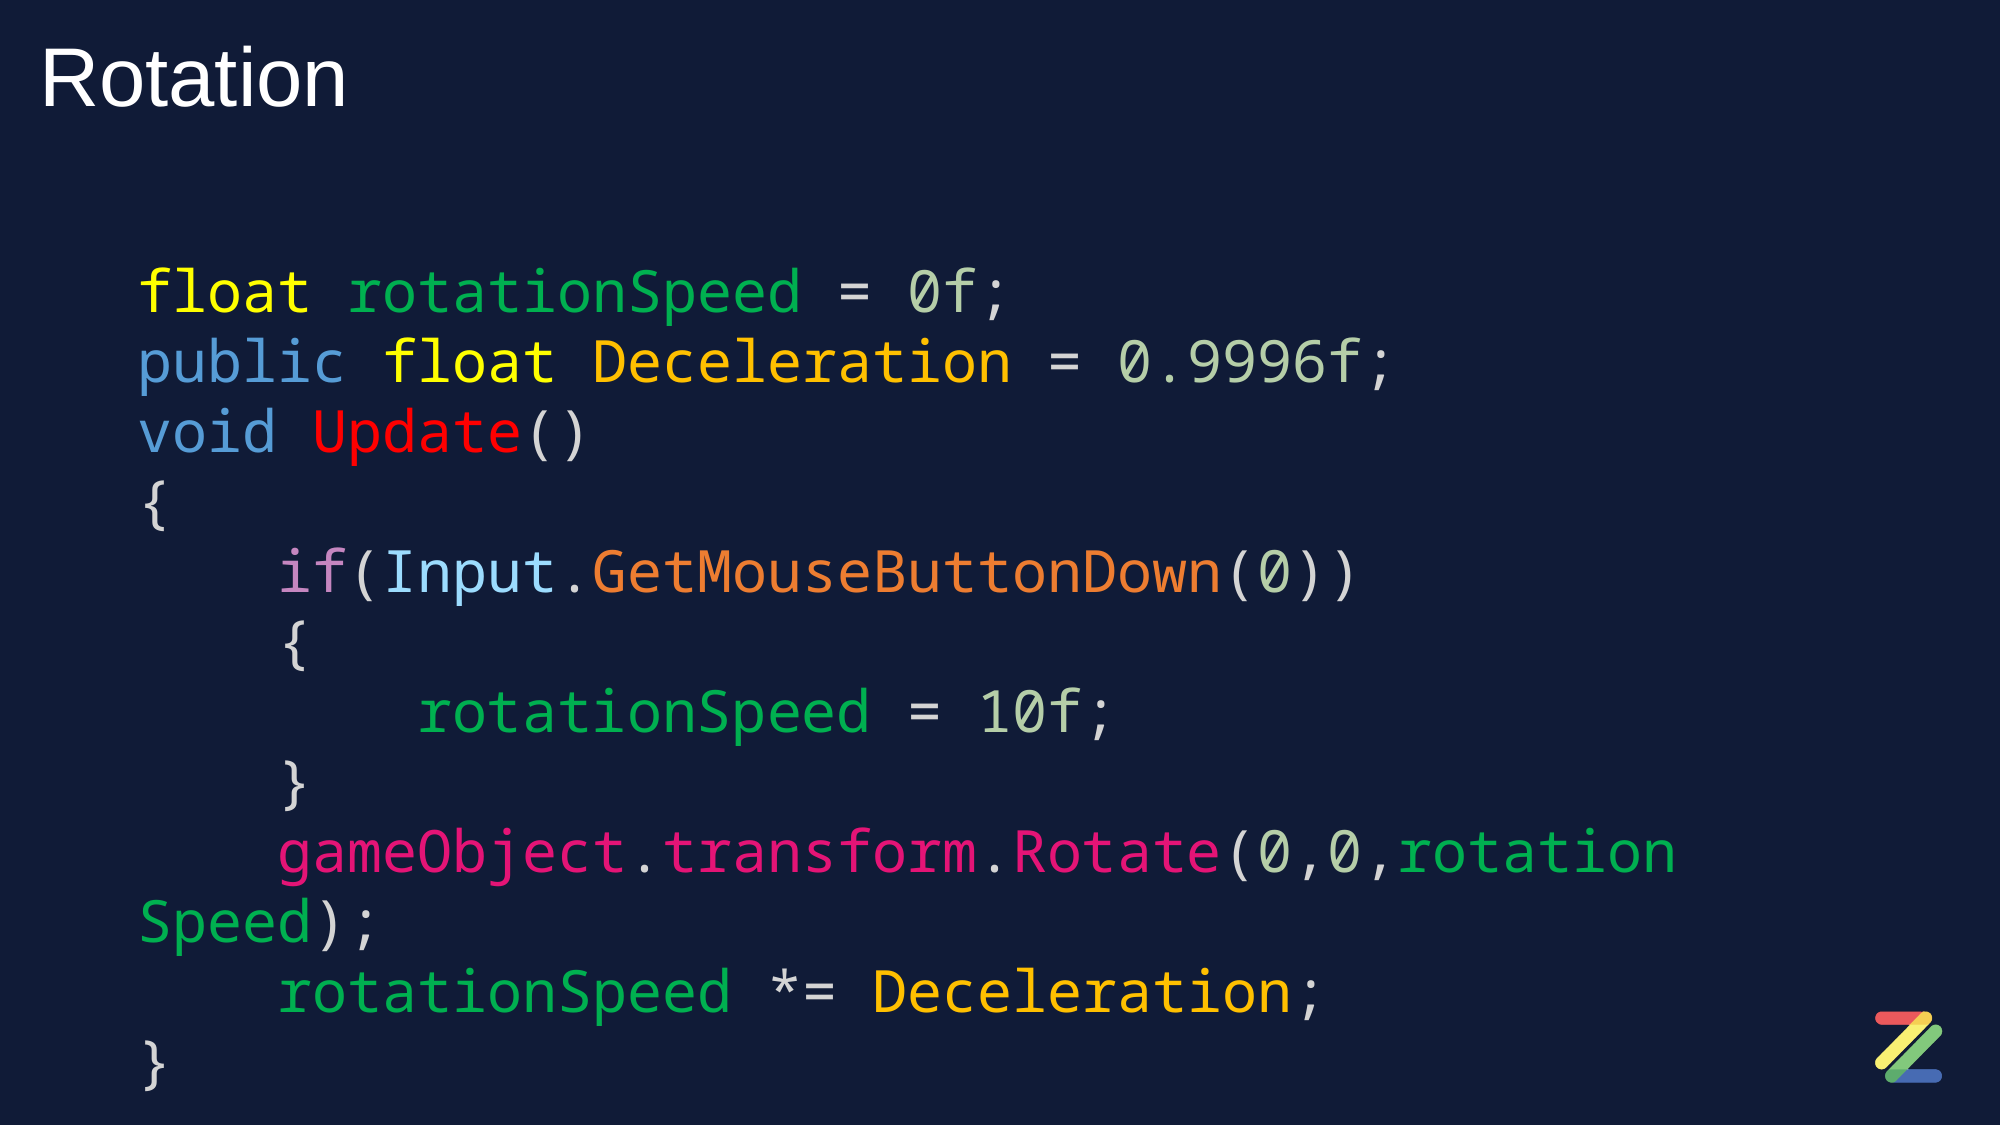

# Rotation
float rotationSpeed = 0f;
public float Deceleration = 0.9996f;
void Update()
{
    if(Input.GetMouseButtonDown(0))
    {
        rotationSpeed = 10f;
    }
    gameObject.transform.Rotate(0,0,rotationSpeed);
    rotationSpeed *= Deceleration;
}